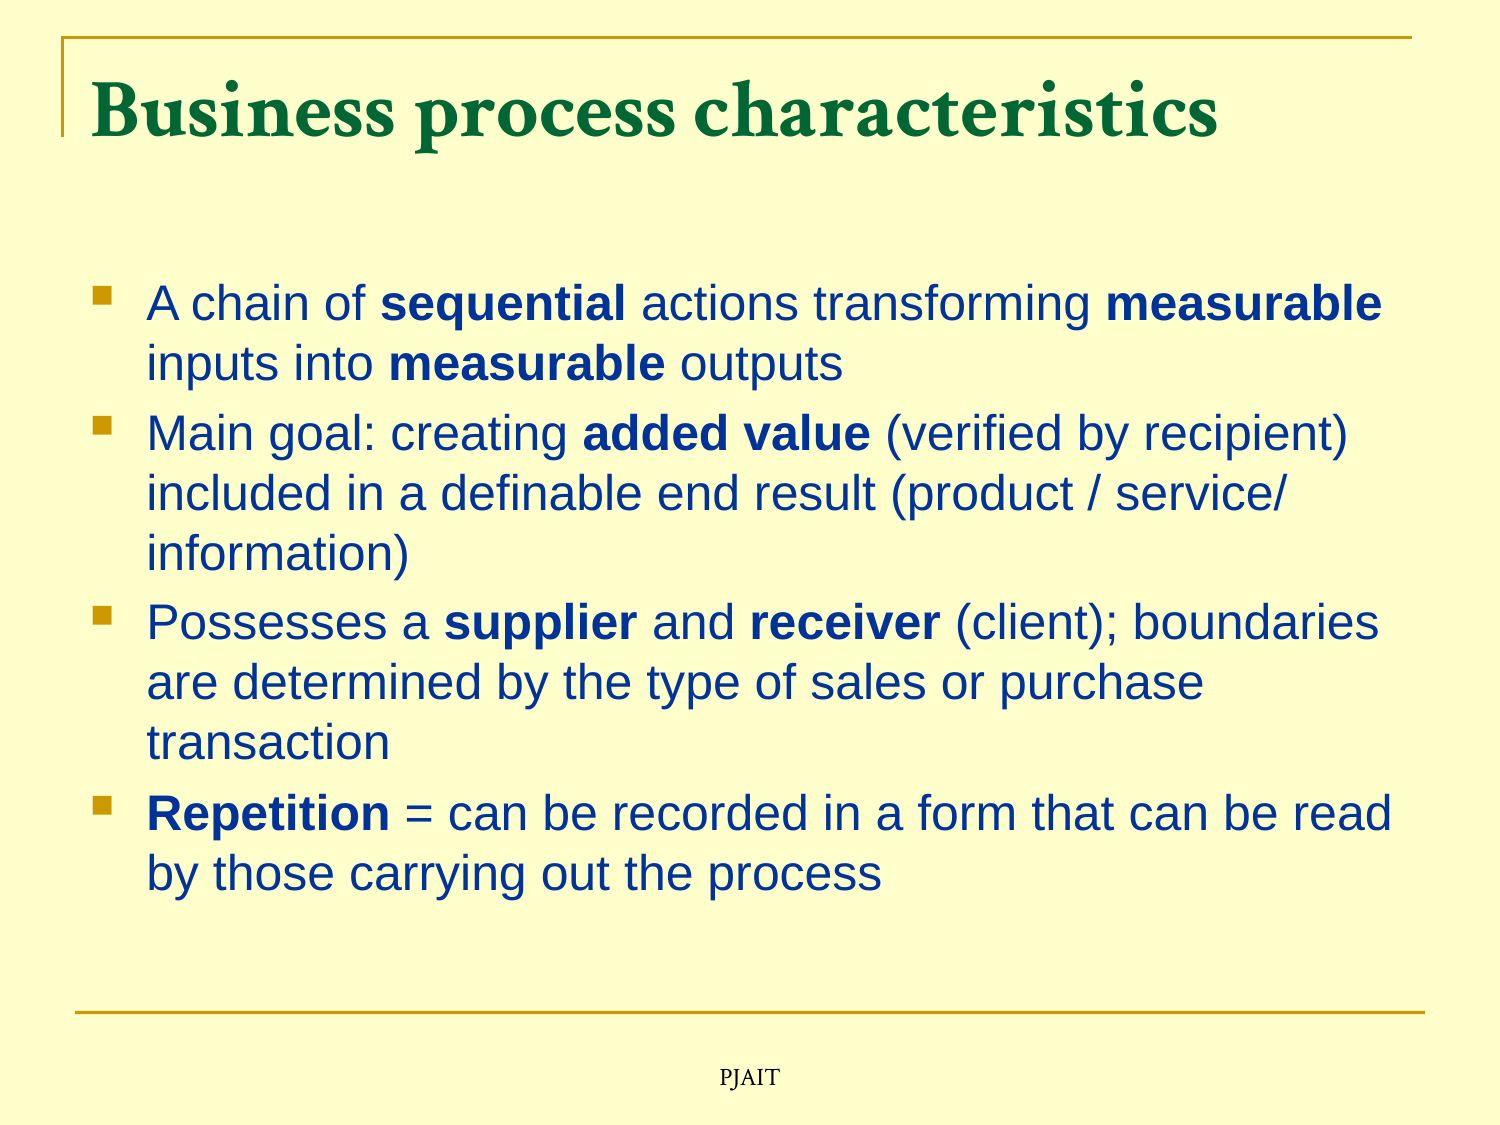

# Business process characteristics
A chain of sequential actions transforming measurable inputs into measurable outputs
Main goal: creating added value (verified by recipient) included in a definable end result (product / service/ information)
Possesses a supplier and receiver (client); boundaries are determined by the type of sales or purchase transaction
Repetition = can be recorded in a form that can be read by those carrying out the process
PJAIT